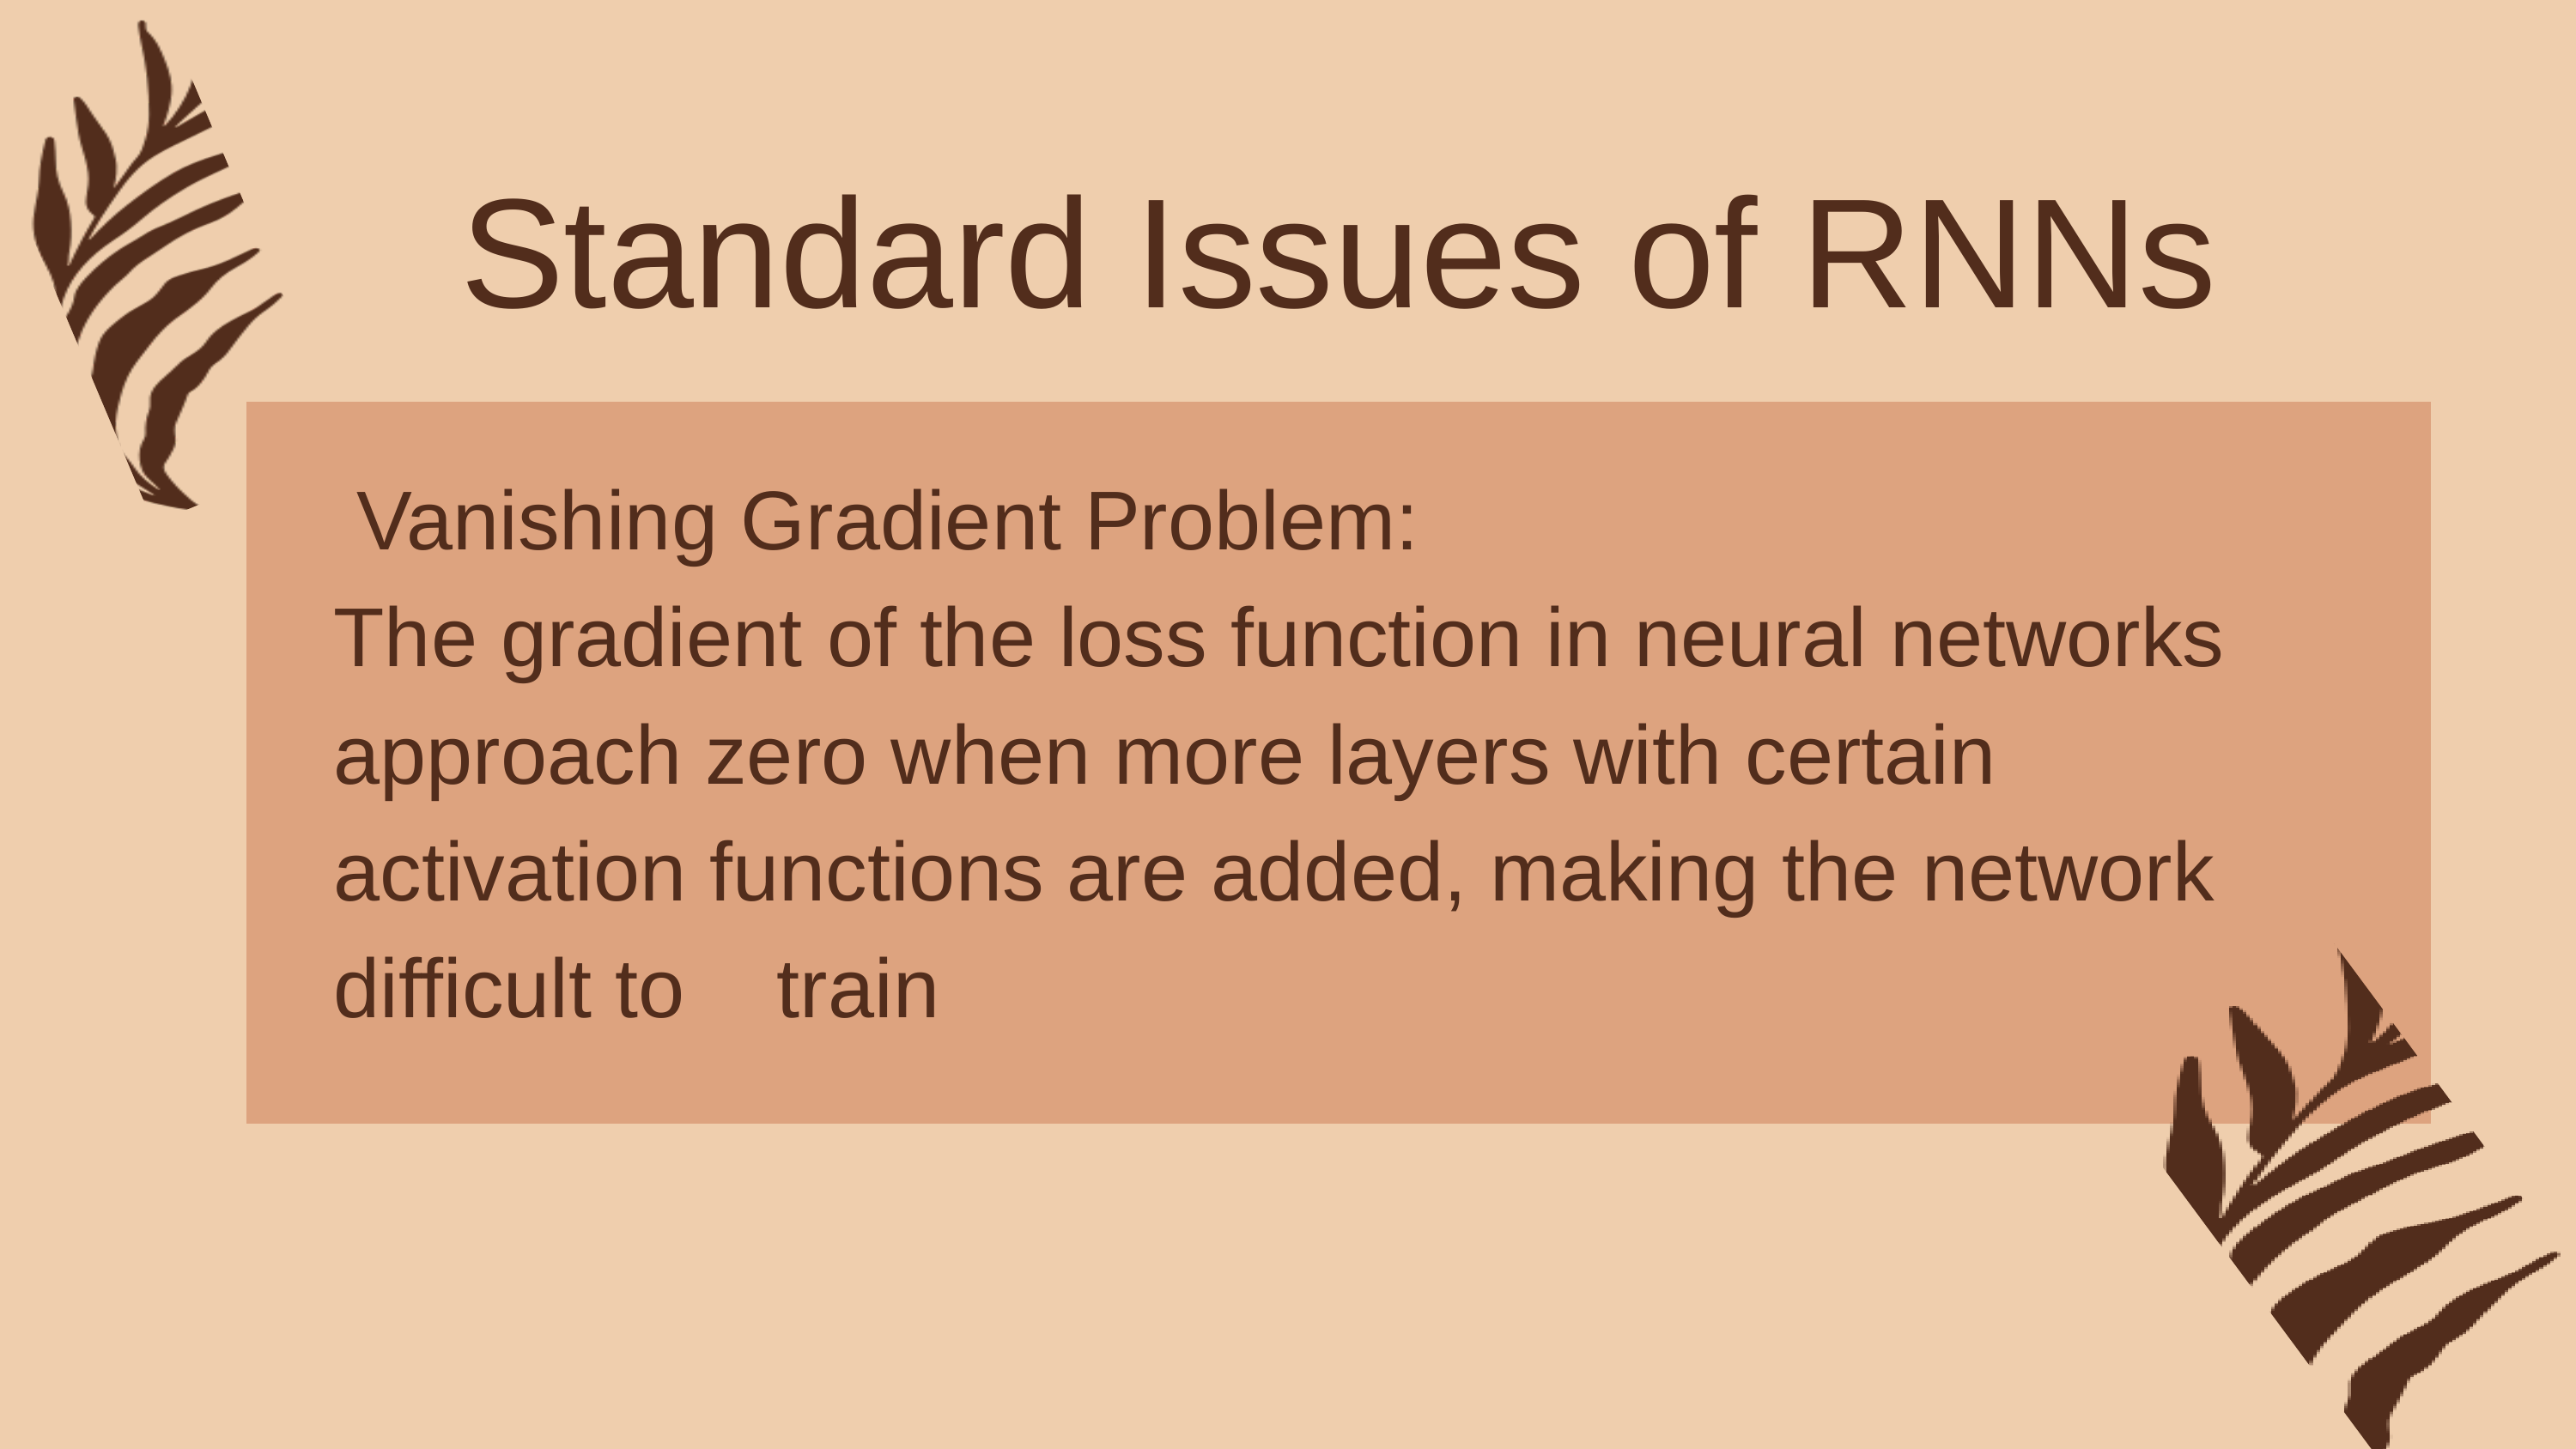

Standard Issues of RNNs

 Vanishing Gradient Problem:
The gradient of the loss function in neural networks approach zero when more layers with certain activation functions are added, making the network difficult to    train